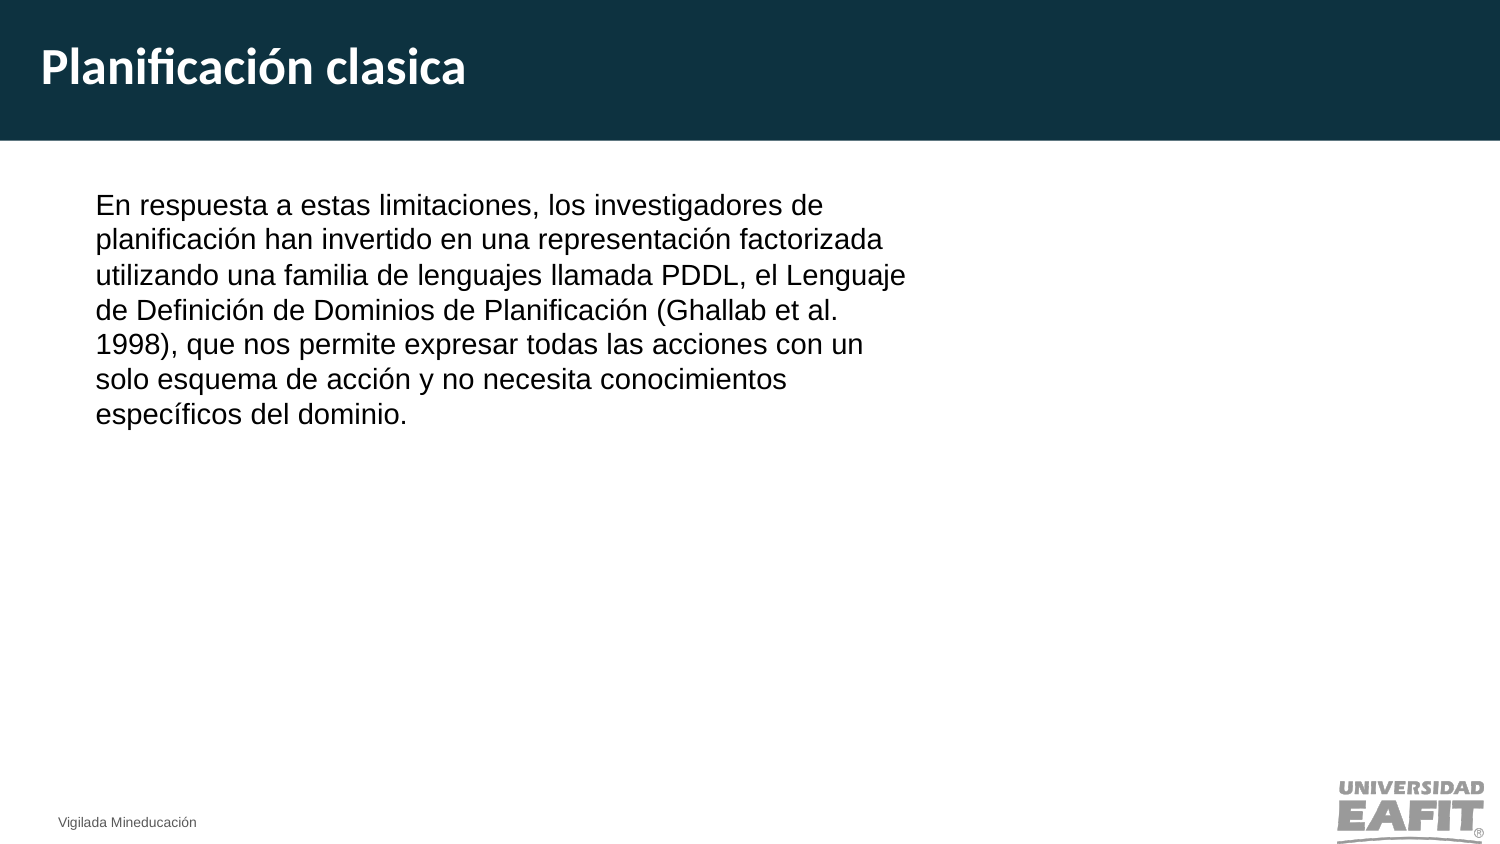

Planificación clasica
En respuesta a estas limitaciones, los investigadores de planificación han invertido en una representación factorizada utilizando una familia de lenguajes llamada PDDL, el Lenguaje de Definición de Dominios de Planificación (Ghallab et al. 1998), que nos permite expresar todas las acciones con un solo esquema de acción y no necesita conocimientos específicos del dominio.